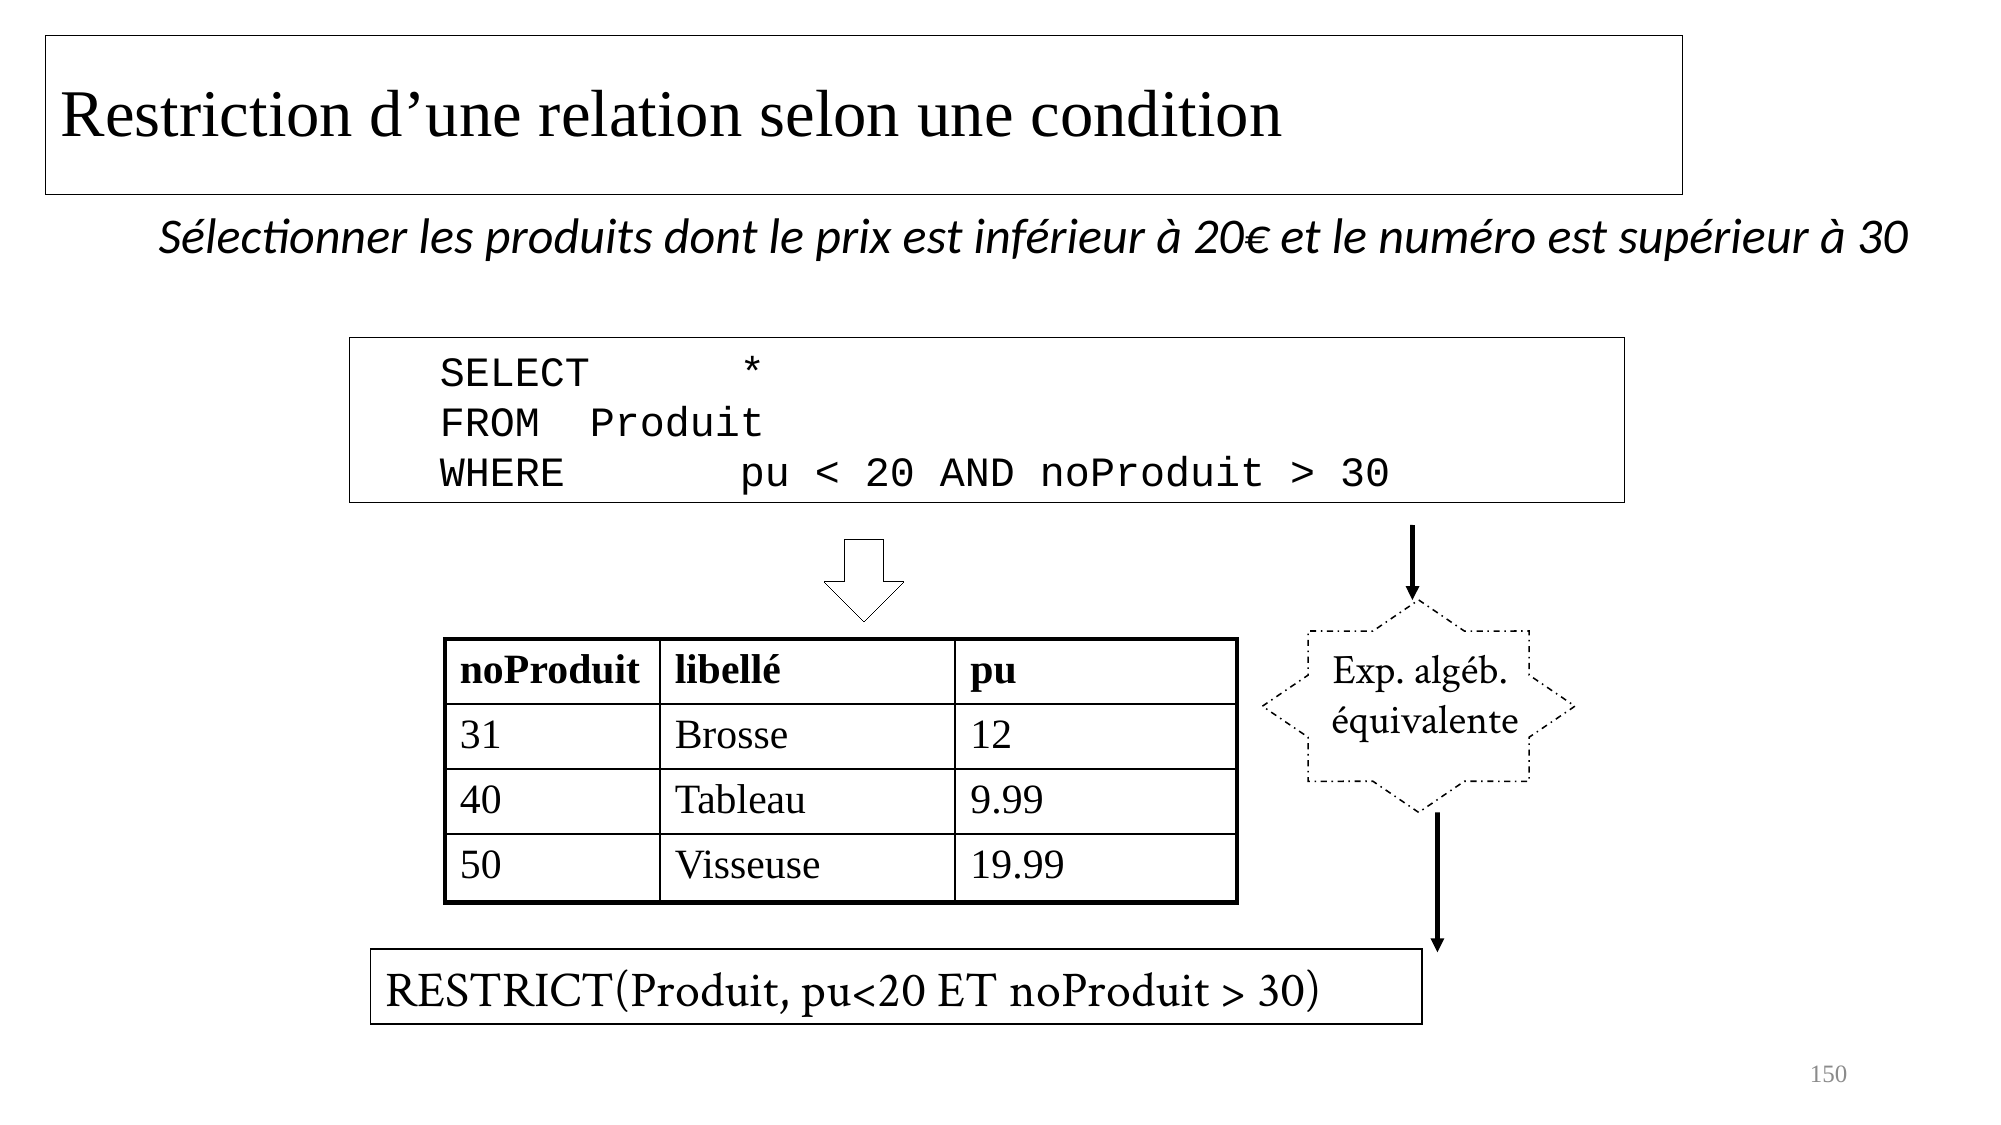

# Restriction d’une relation selon une condition
Sélectionner les produits dont le prix est inférieur à 20€ et le numéro est supérieur à 30
SELECT	*
FROM 	Produit
WHERE 	pu < 20 AND noProduit > 30

Exp. algéb.
équivalente
| noProduit | libellé | pu |
| --- | --- | --- |
| 31 | Brosse | 12 |
| 40 | Tableau | 9.99 |
| 50 | Visseuse | 19.99 |

RESTRICT(Produit, pu<20 ET noProduit > 30)
150